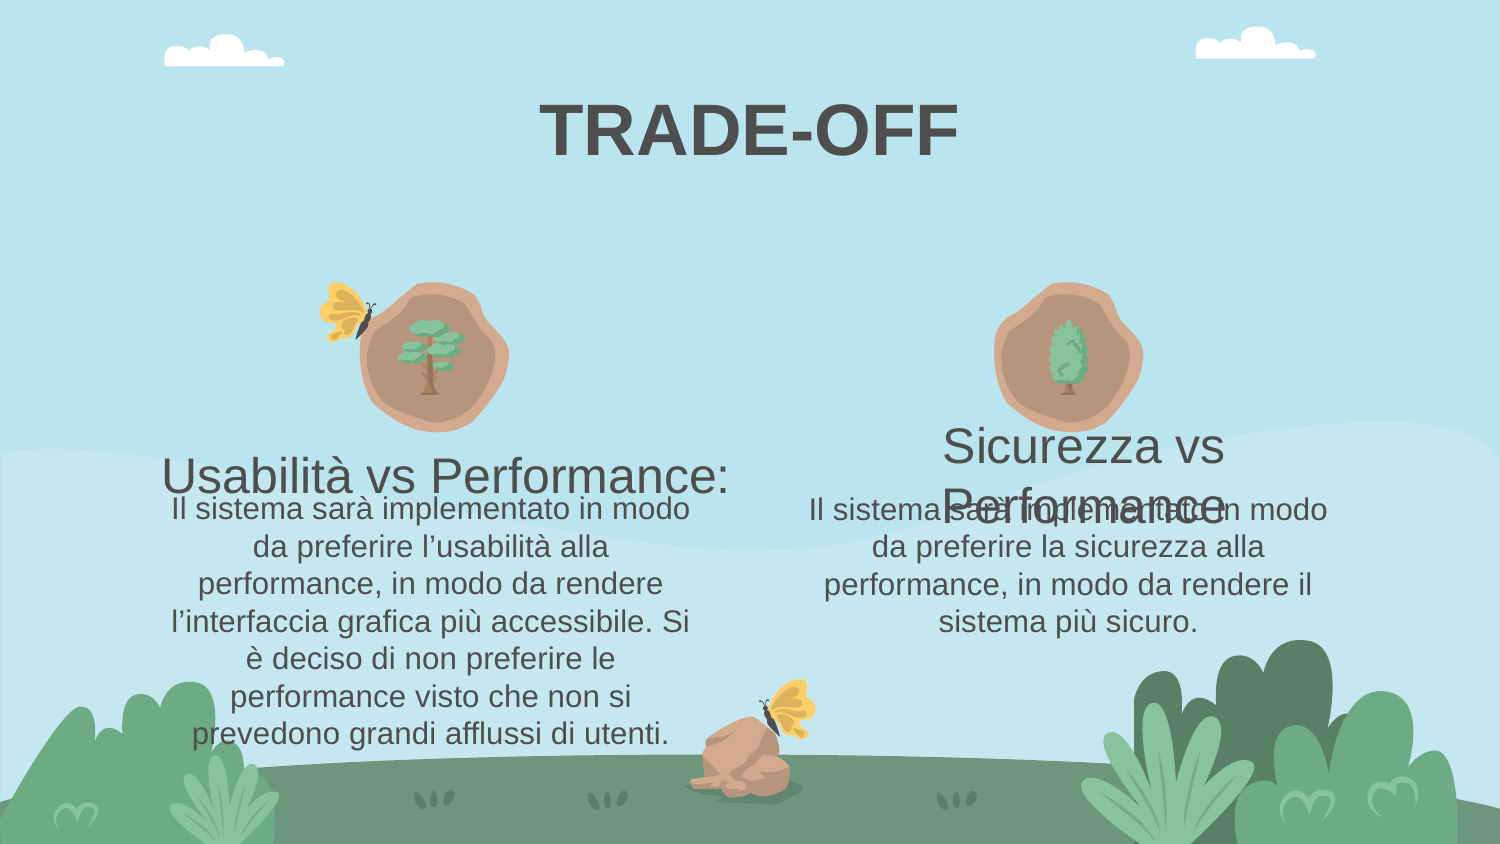

TRADE-OFF

# Usabilità vs Performance:
Sicurezza vs Performance
Il sistema sarà implementato in modo da preferire l’usabilità alla performance, in modo da rendere l’interfaccia grafica più accessibile. Si è deciso di non preferire le performance visto che non si prevedono grandi afflussi di utenti.
Il sistema sarà implementato in modo da preferire la sicurezza alla performance, in modo da rendere il sistema più sicuro.